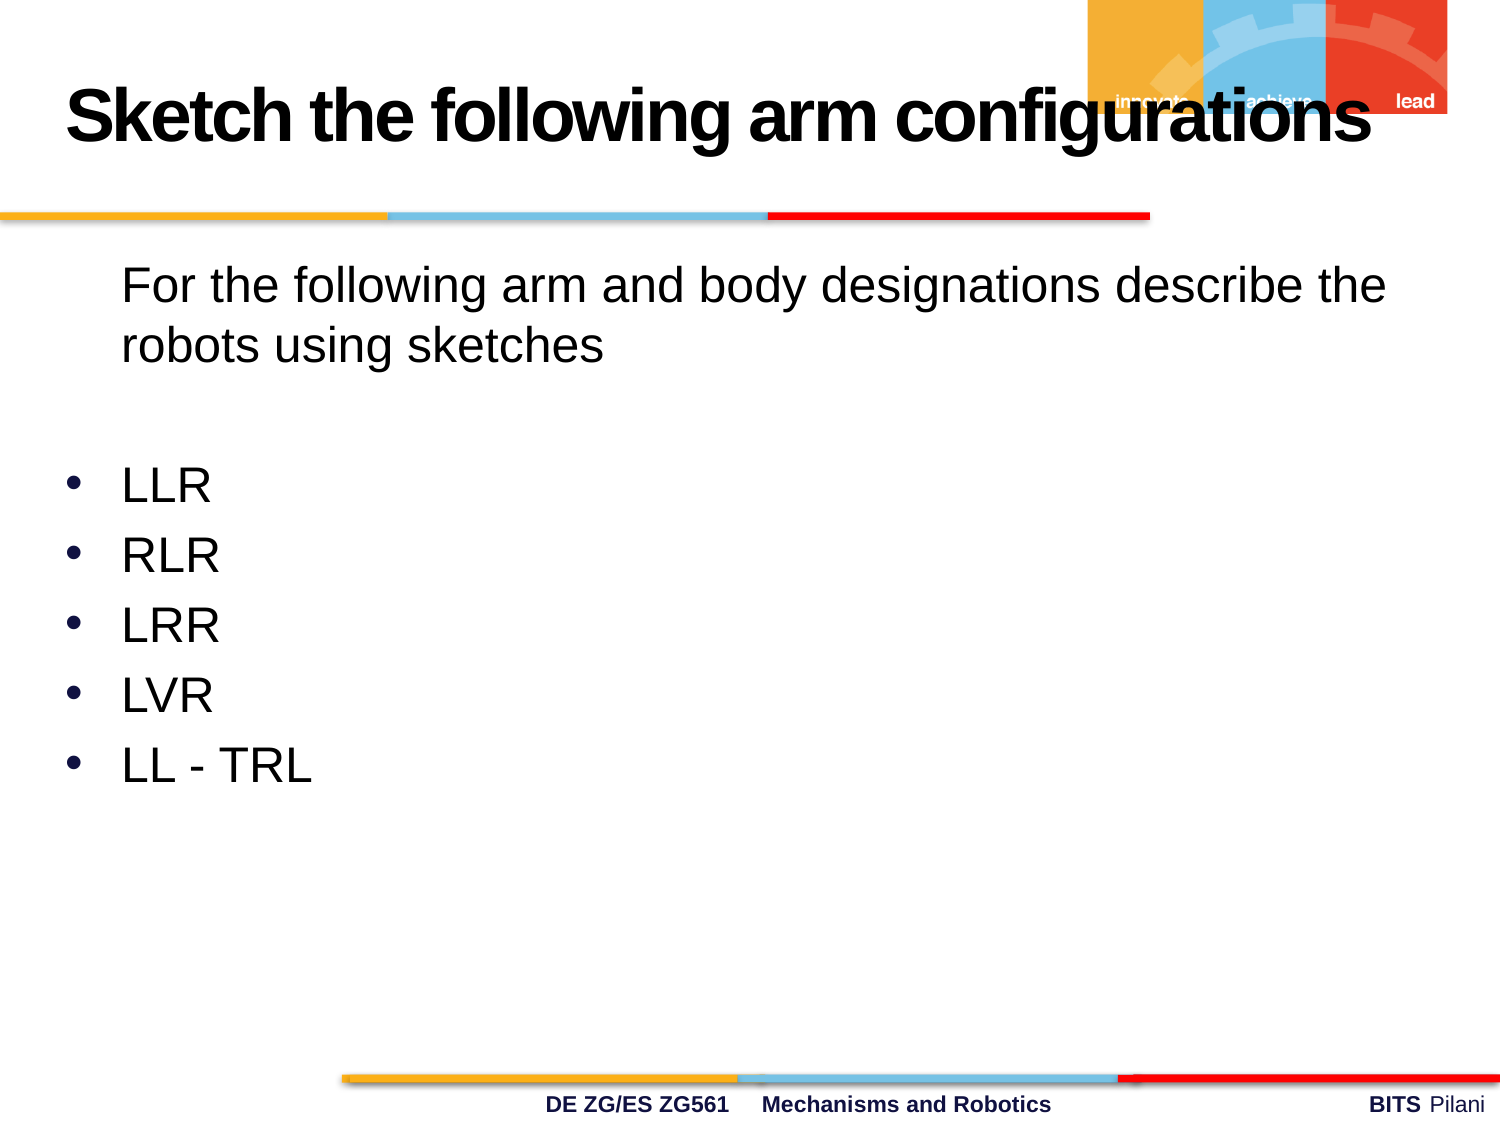

Sketch the following arm configurations
	For the following arm and body designations describe the robots using sketches

LLR
RLR
LRR
LVR
LL - TRL